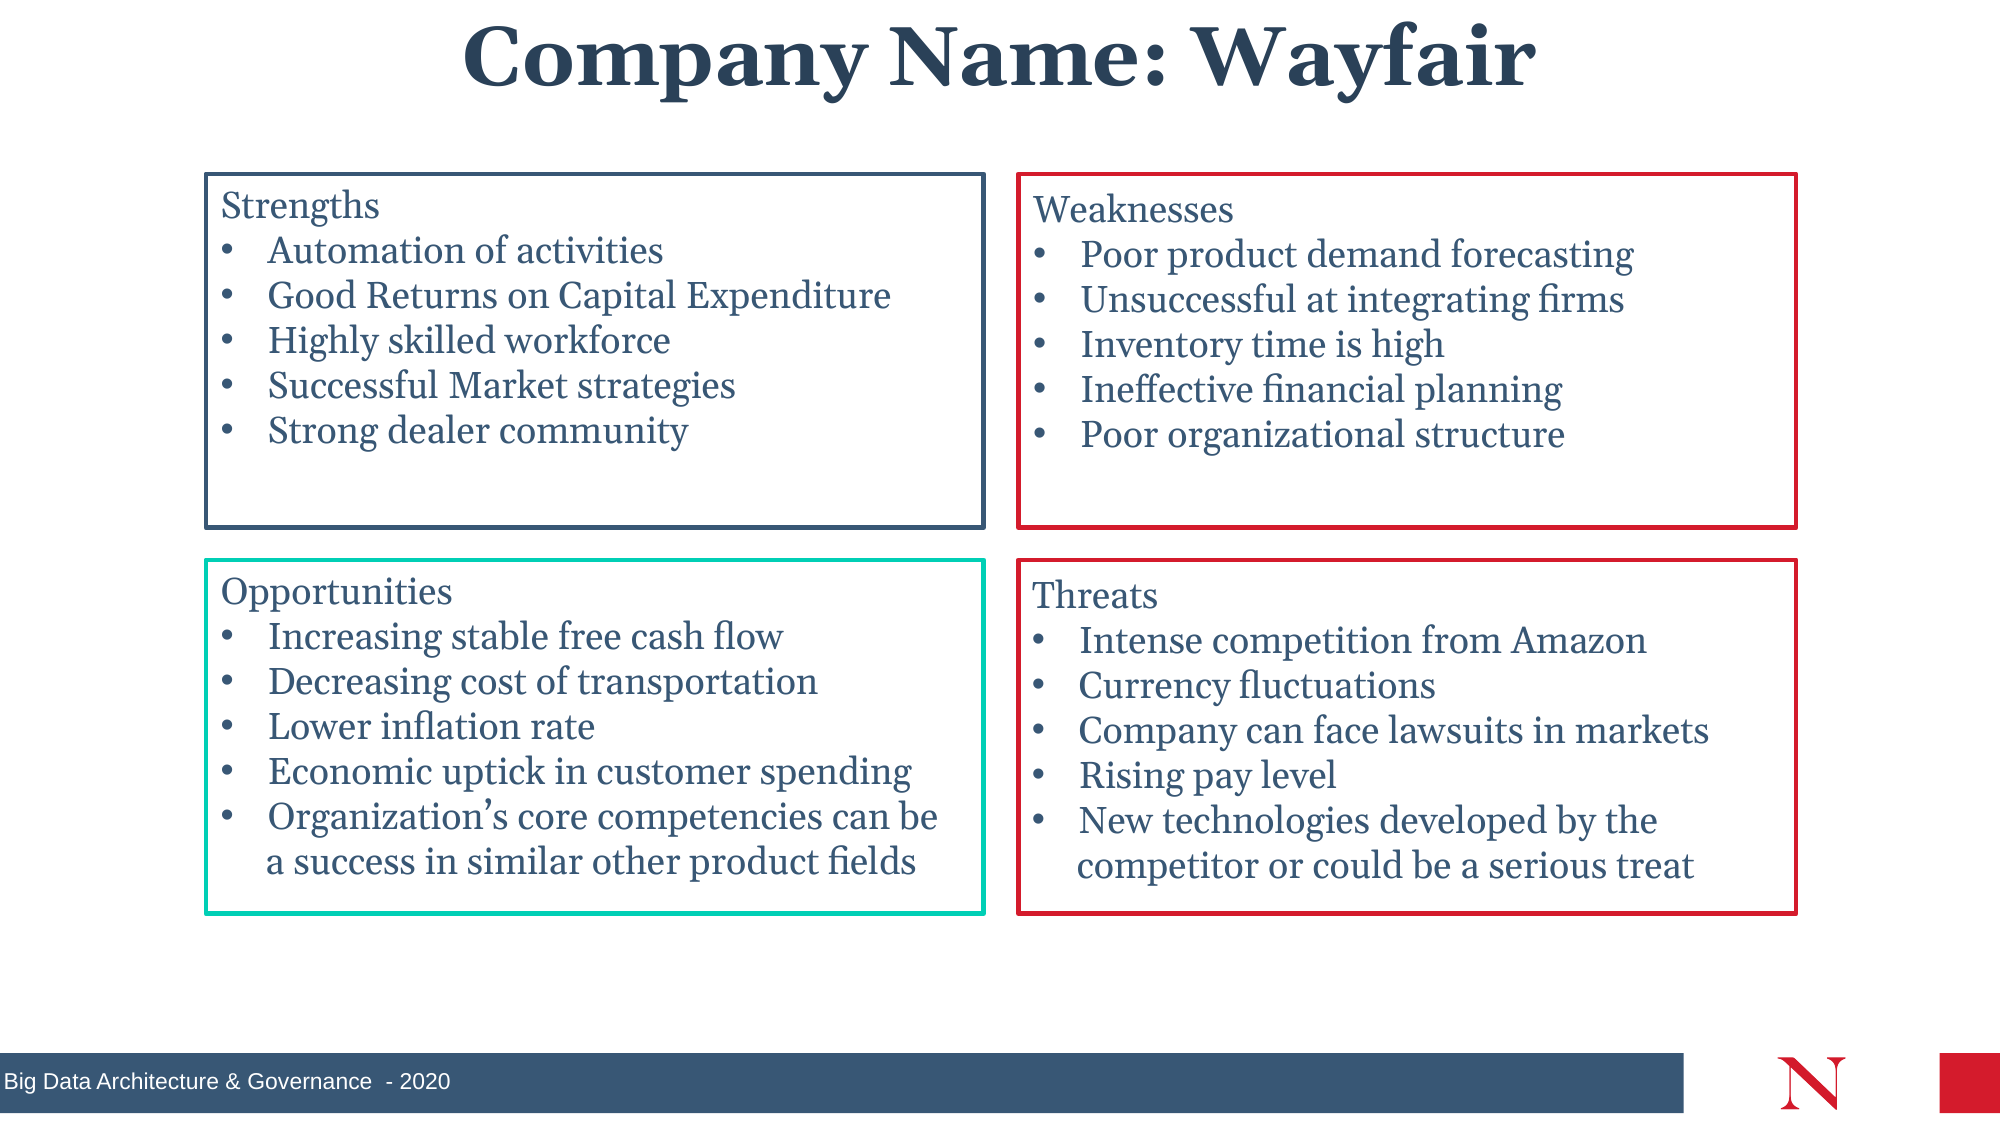

# Company Name: Wayfair

Strengths
Automation of activities
Good Returns on Capital Expenditure
Highly skilled workforce
Successful Market strategies
Strong dealer community
Weaknesses
Poor product demand forecasting
Unsuccessful at integrating firms
Inventory time is high
Ineffective financial planning
Poor organizational structure
Opportunities
Increasing stable free cash flow
Decreasing cost of transportation
Lower inflation rate
Economic uptick in customer spending
Organization’s core competencies can be
     a success in similar other product fields

Threats
Intense competition from Amazon
Currency fluctuations
Company can face lawsuits in markets
Rising pay level
New technologies developed by the
     competitor or could be a serious treat